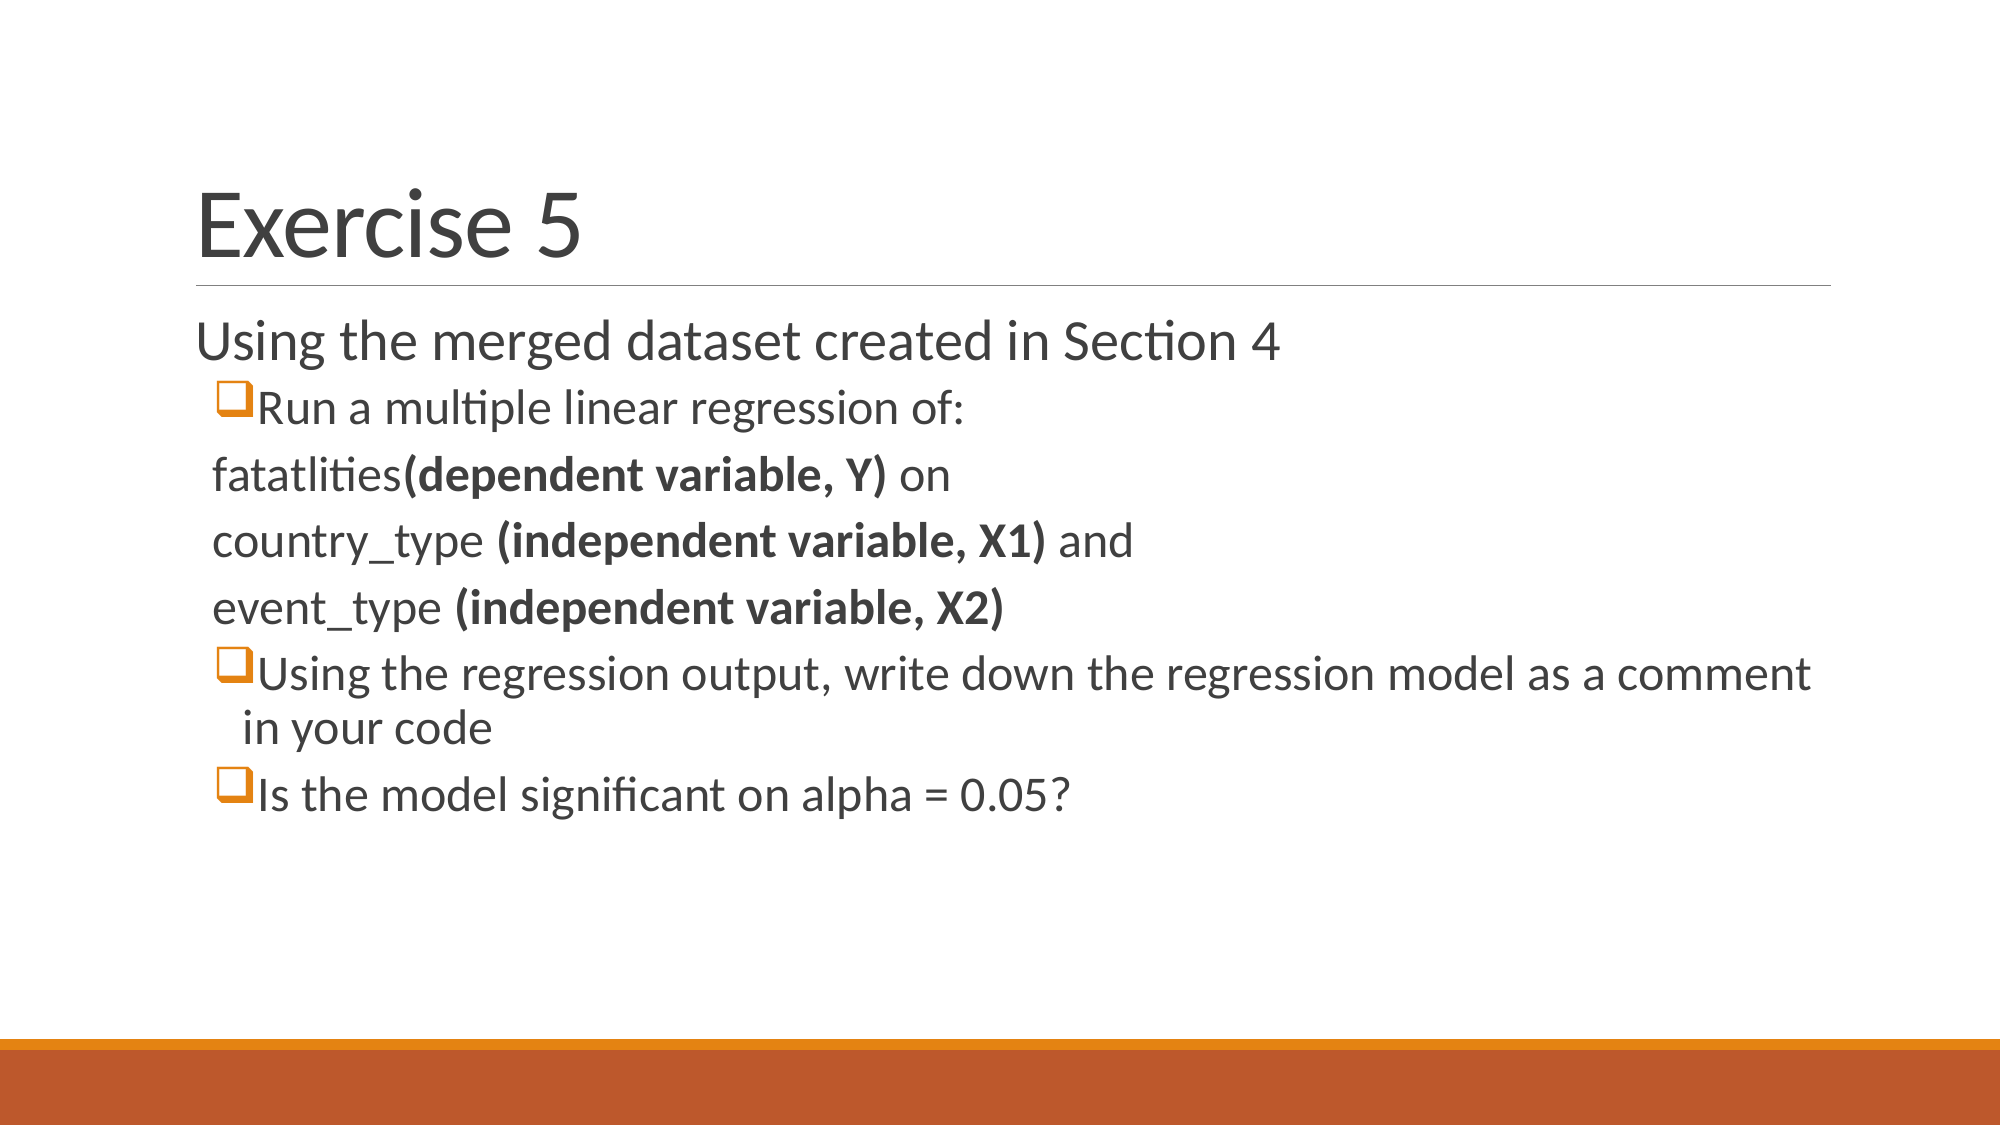

# Exercise 5
Using the merged dataset created in Section 4
Run a multiple linear regression of:
fatatlities(dependent variable, Y) on
country_type (independent variable, X1) and
event_type (independent variable, X2)
Using the regression output, write down the regression model as a comment in your code
Is the model significant on alpha = 0.05?